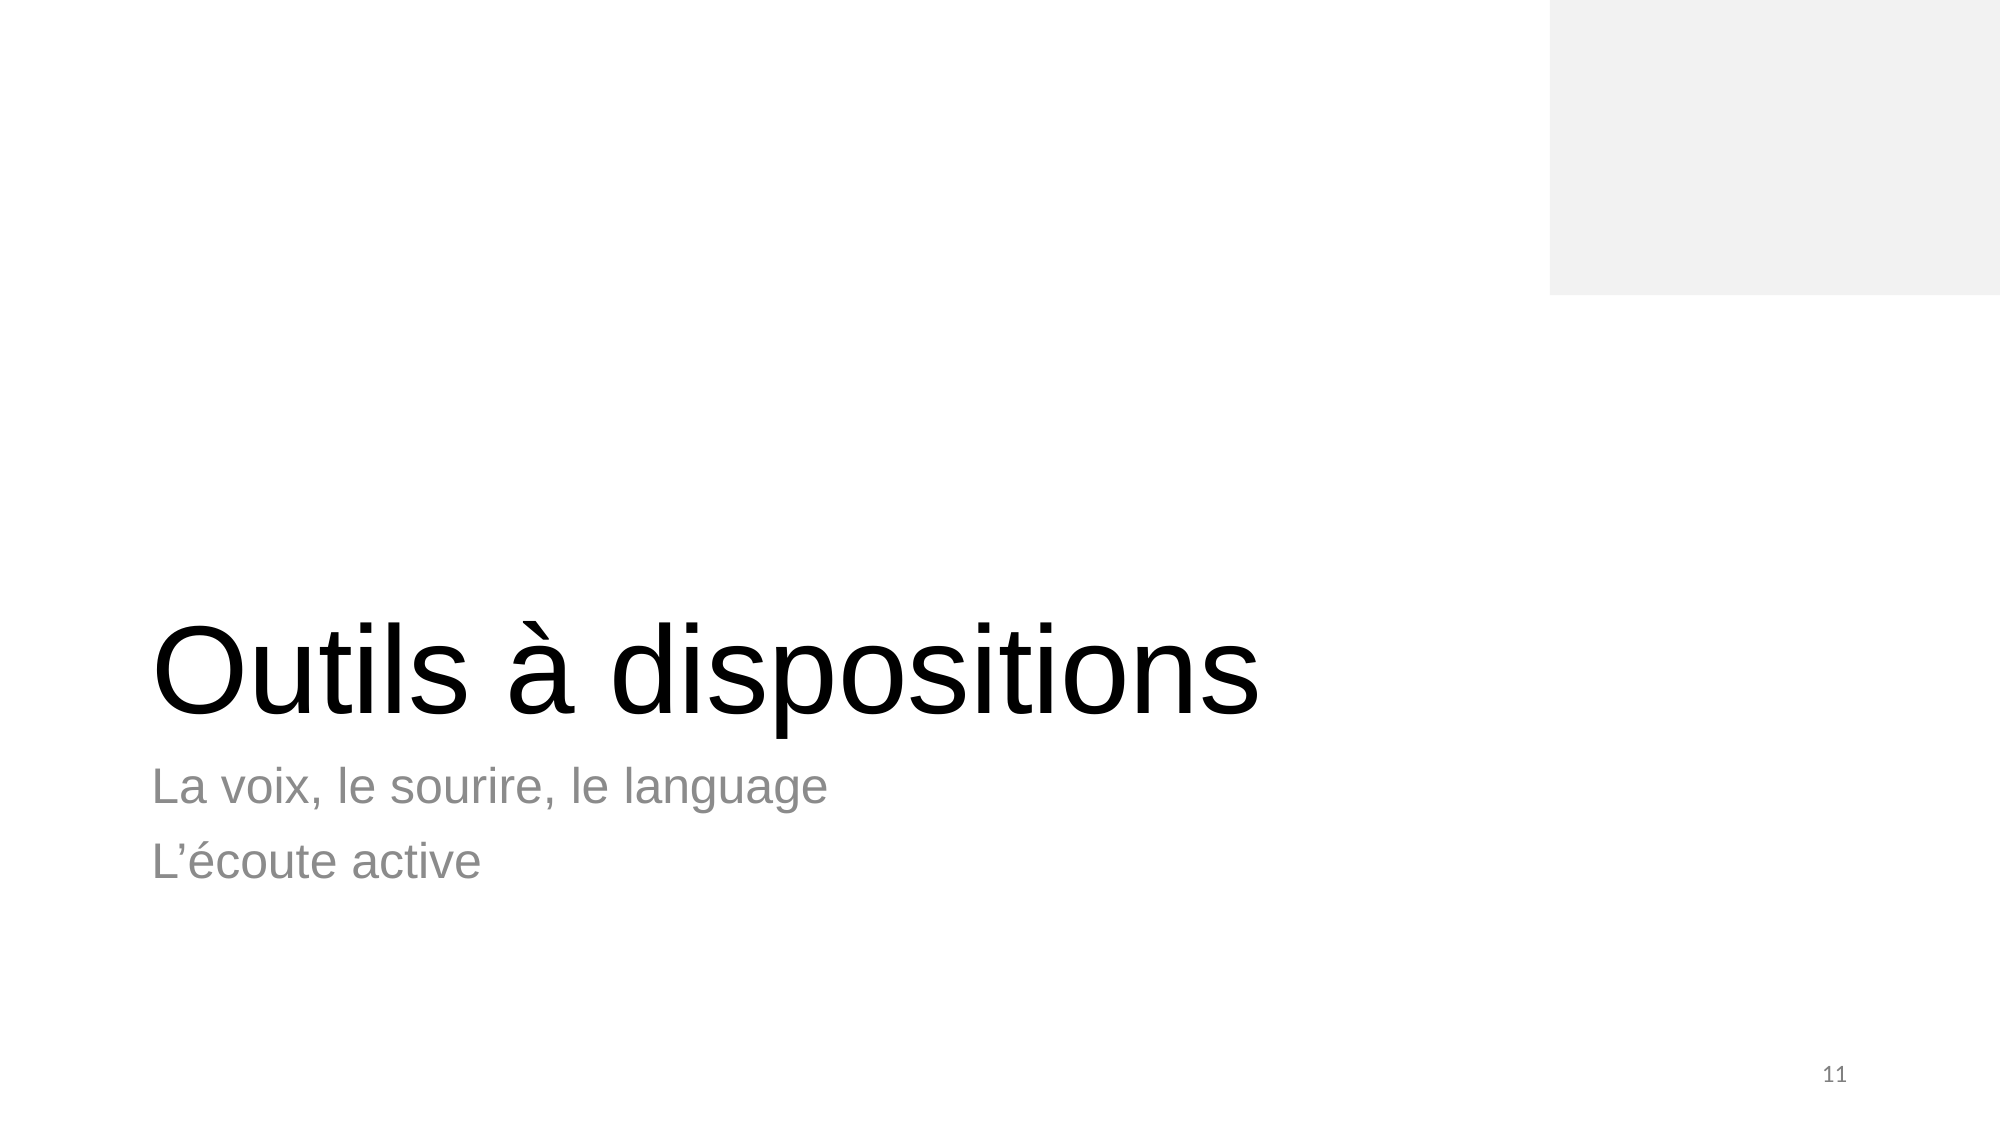

# Outils à dispositions
La voix, le sourire, le language
L’écoute active

11